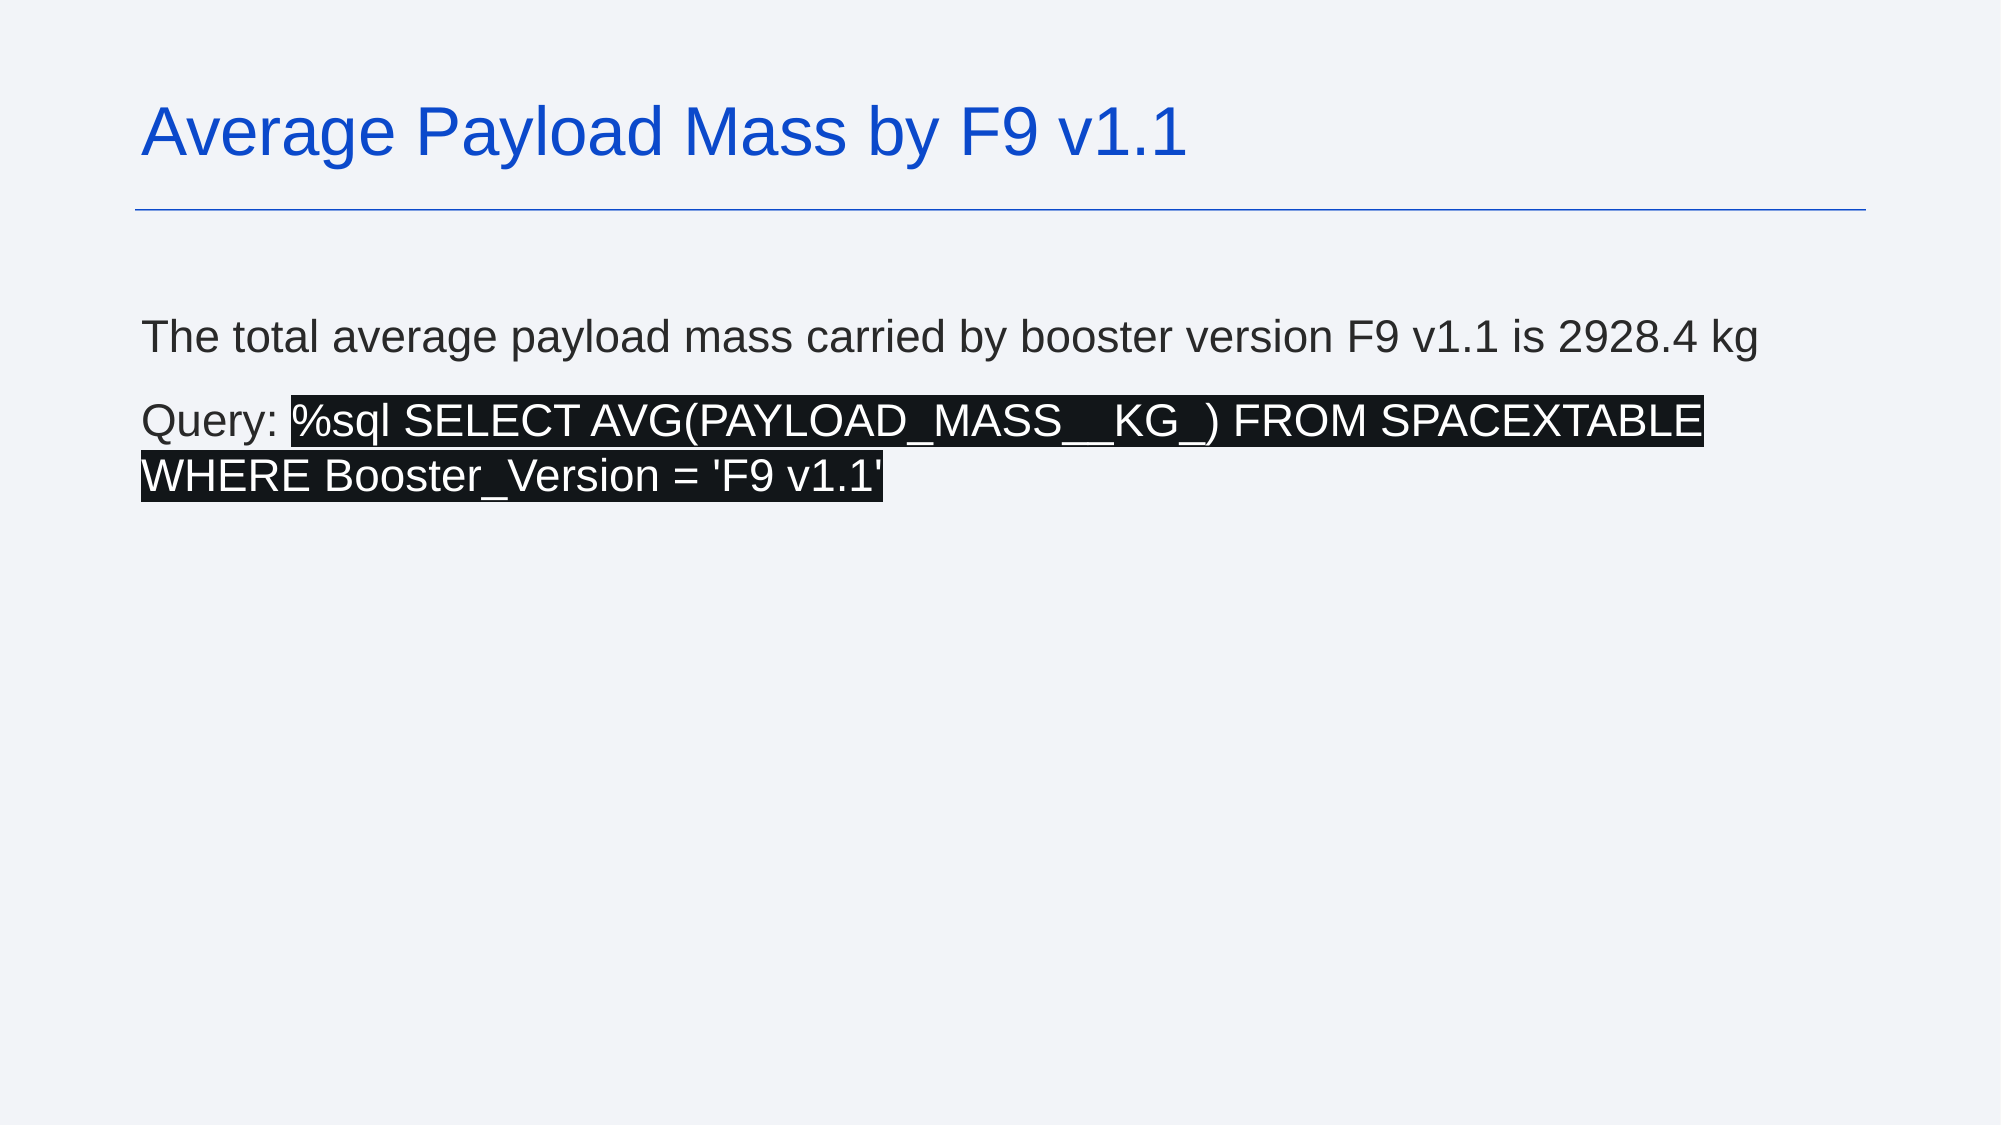

Average Payload Mass by F9 v1.1
The total average payload mass carried by booster version F9 v1.1 is 2928.4 kg
Query: %sql SELECT AVG(PAYLOAD_MASS__KG_) FROM SPACEXTABLE WHERE Booster_Version = 'F9 v1.1'